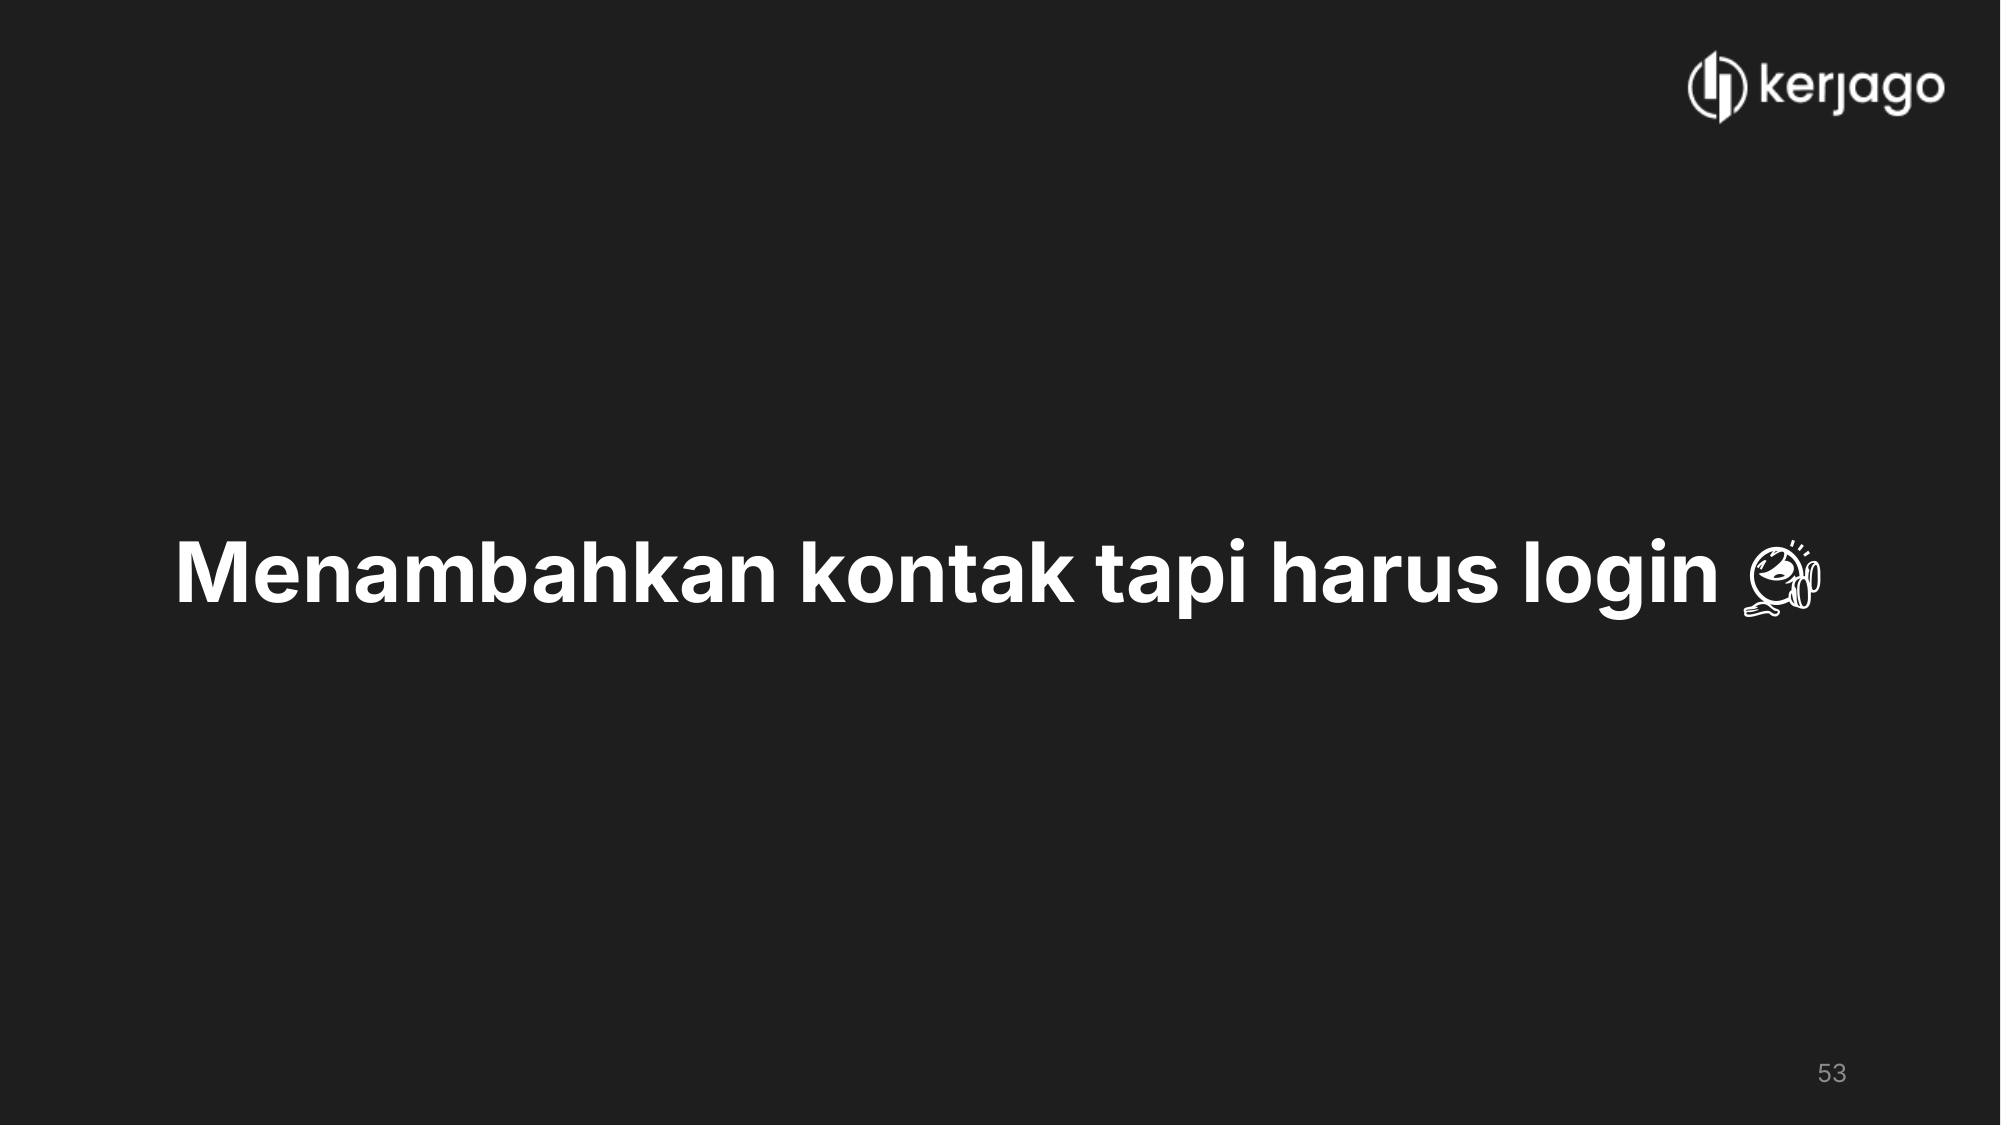

Menambahkan kontak tapi harus login 🤣

53